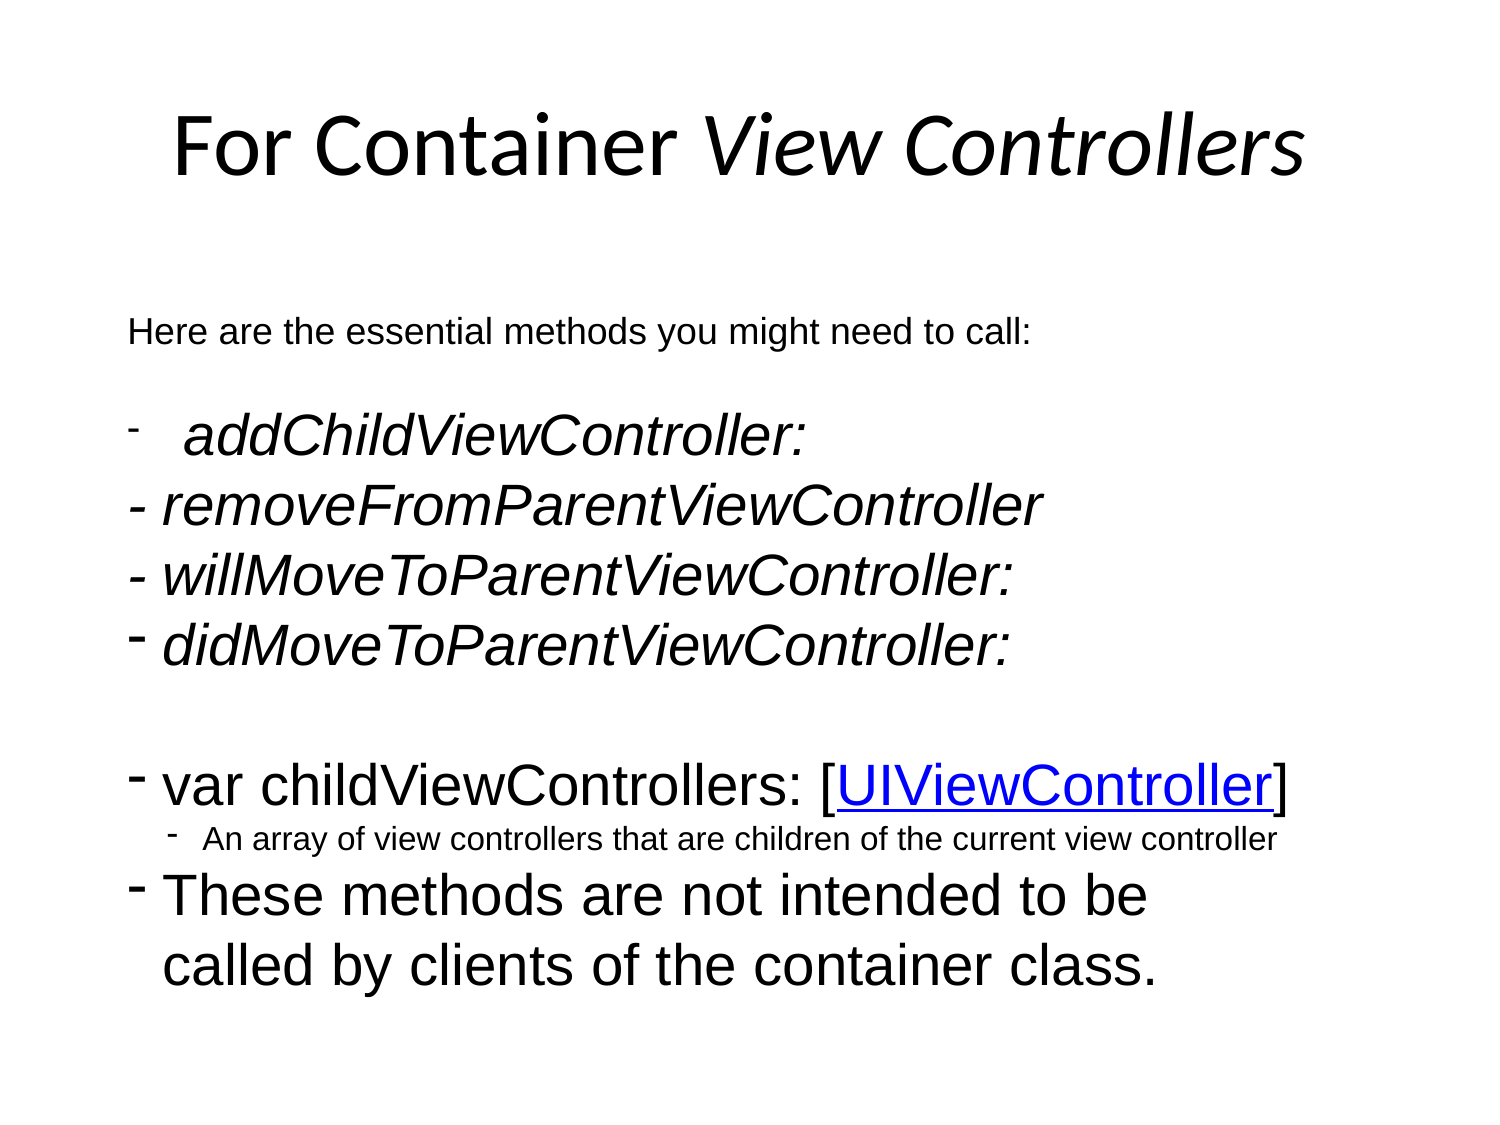

# For Container View Controllers
Here are the essential methods you might need to call:

  addChildViewController:
- removeFromParentViewController
- willMoveToParentViewController:
didMoveToParentViewController:

var childViewControllers: [UIViewController]
An array of view controllers that are children of the current view controller
These methods are not intended to be called by clients of the container class.